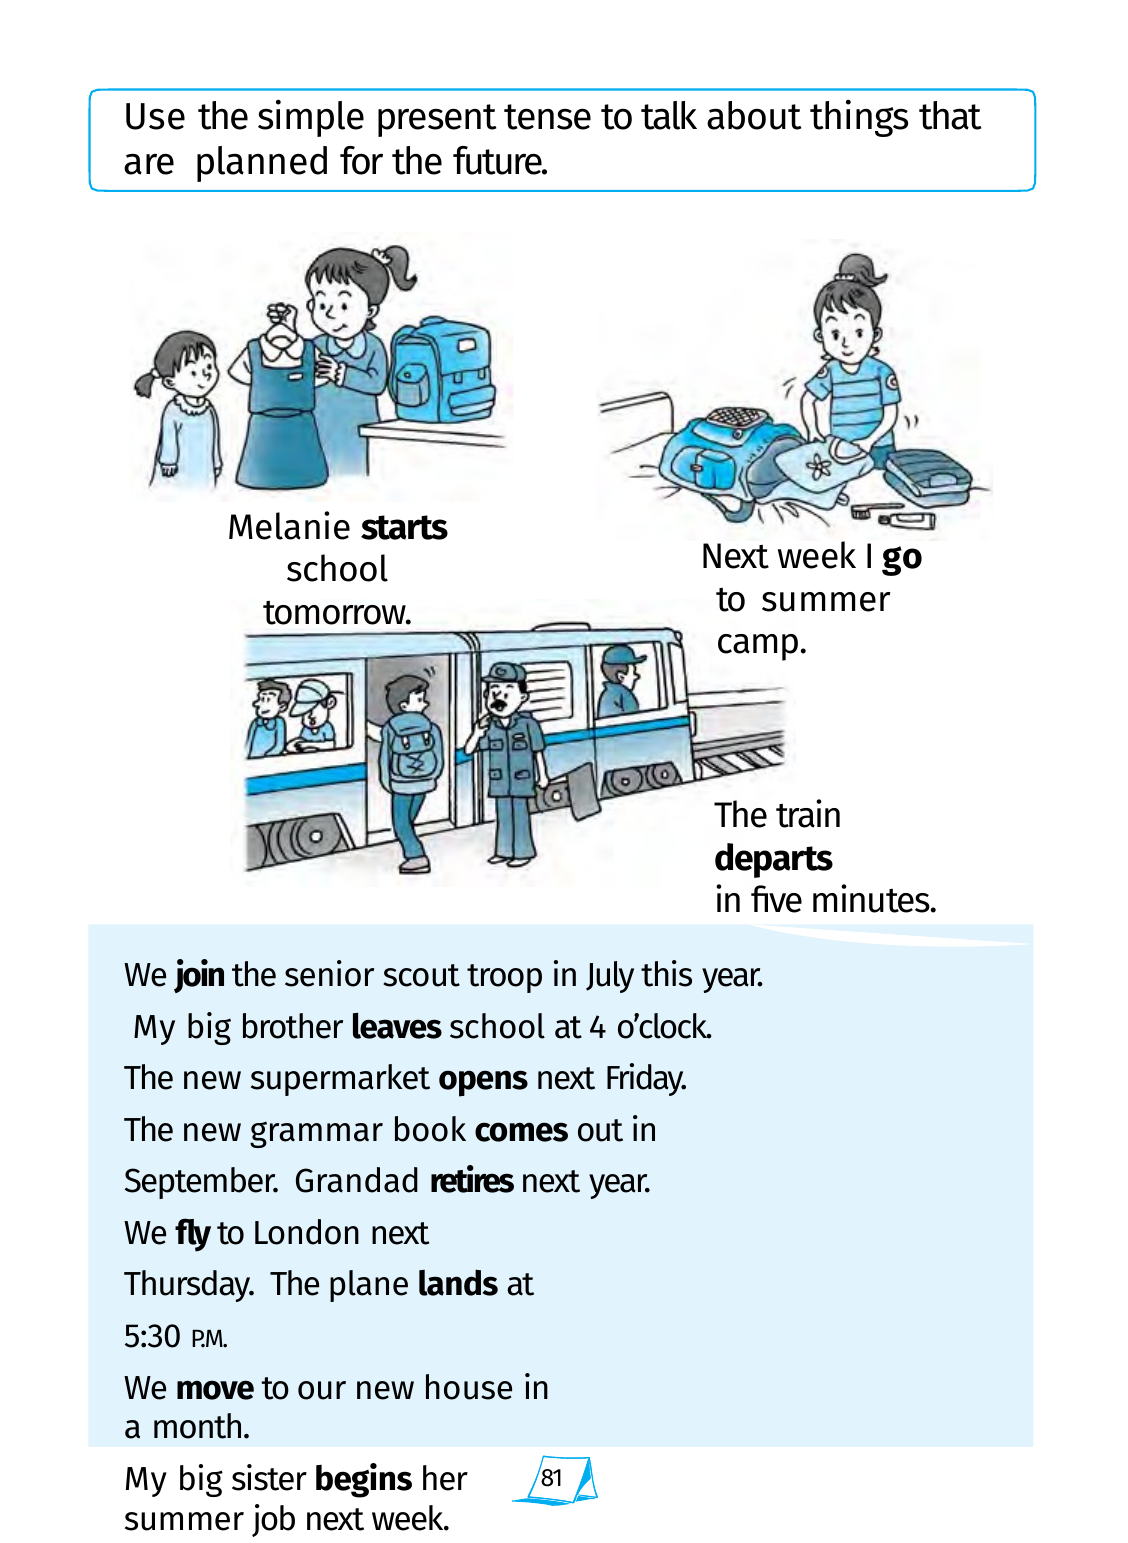

Use the simple present tense to talk about things that are  planned for the future.

Melanie starts
school tomorrow.
Next week I go to  summer camp.

The train departs
in five minutes.

We join the senior scout troop in July this year.  My big brother leaves school at 4 o’clock.
The new supermarket opens next Friday.
The new grammar book comes out in September.  Grandad retires next year.
We fly to London next Thursday.  The plane lands at 5:30 P.M.
We move to our new house in a month.
My big sister begins her summer job next week.
81